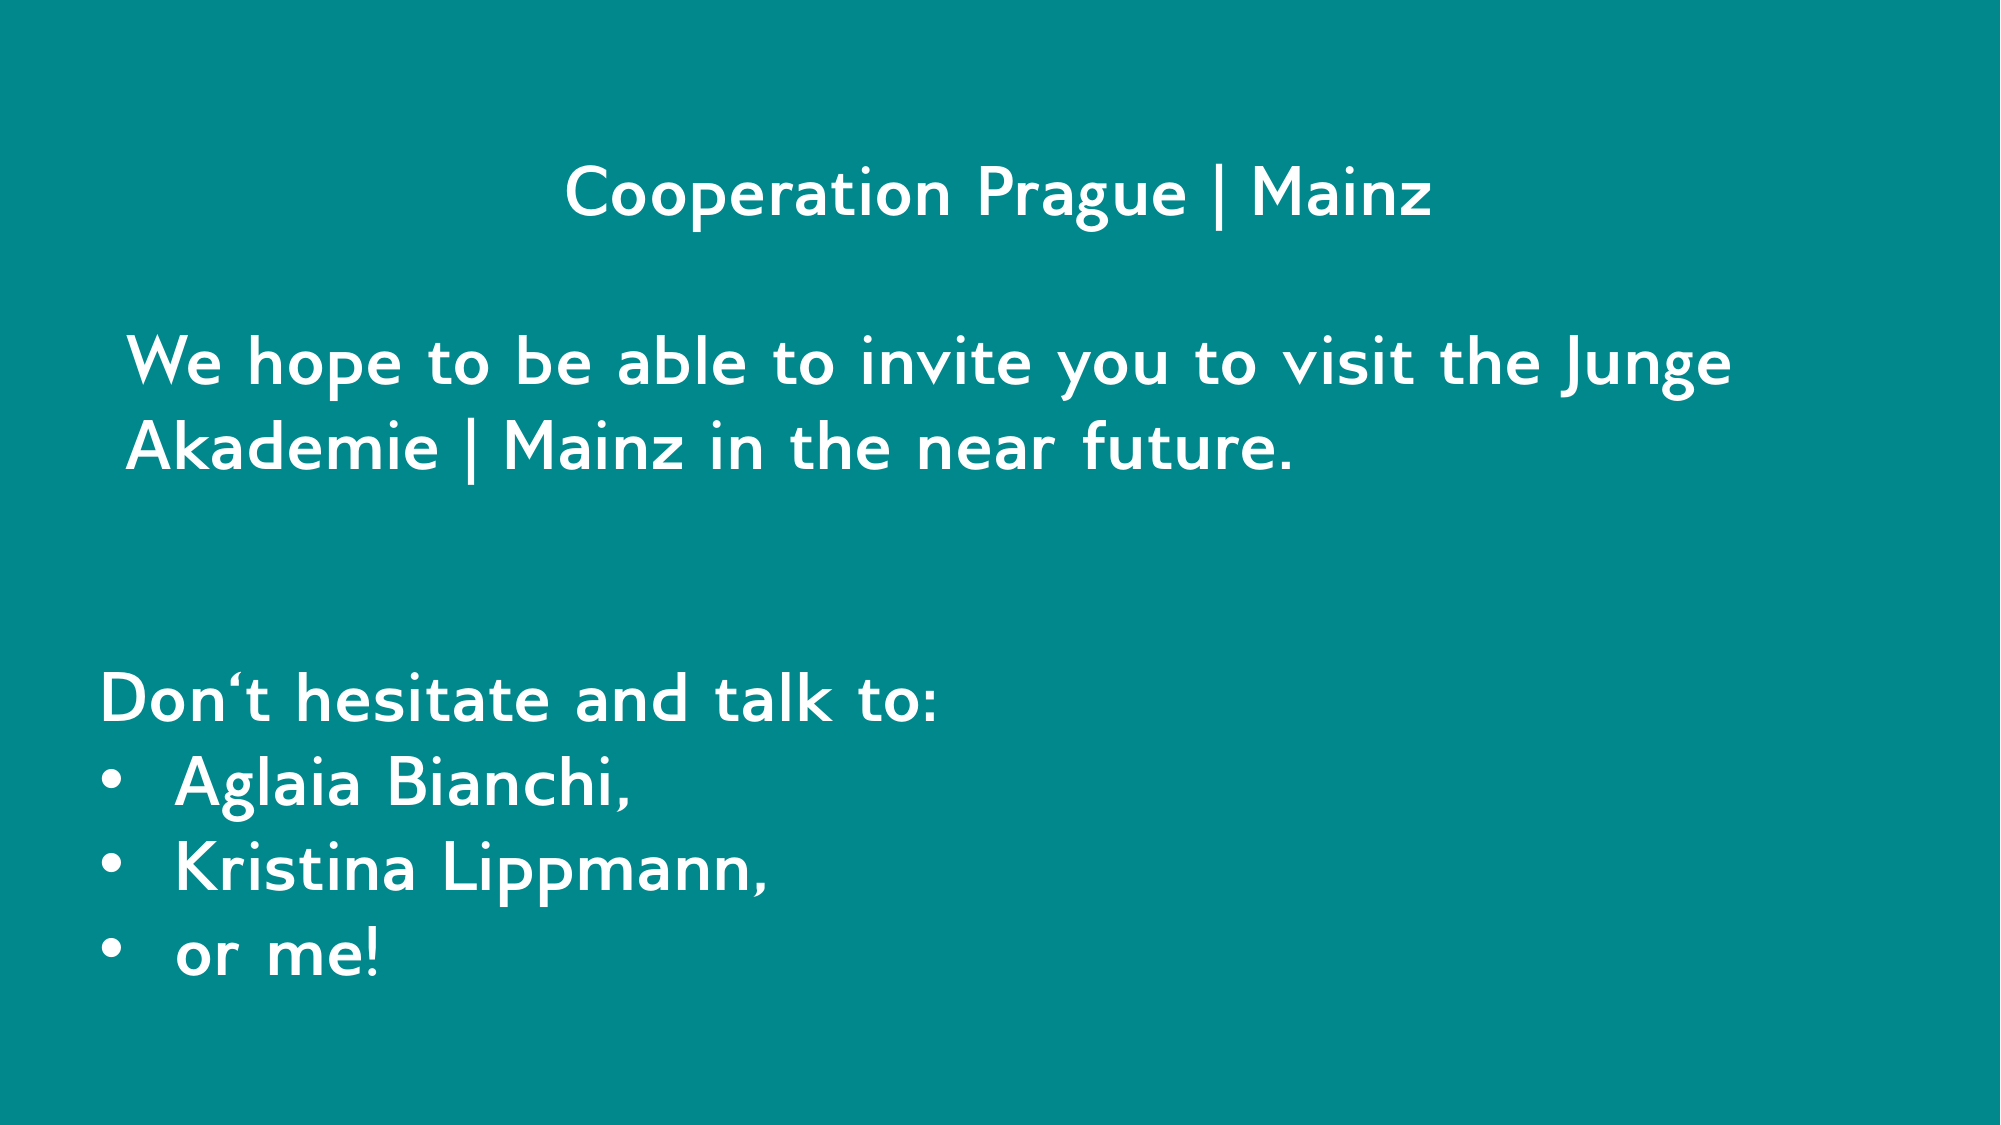

Cooperation Prague | Mainz

We hope to be able to invite you to visit the Junge Akademie | Mainz in the near future.

Don‘t hesitate and talk to:
Aglaia Bianchi,
Kristina Lippmann,
or me!